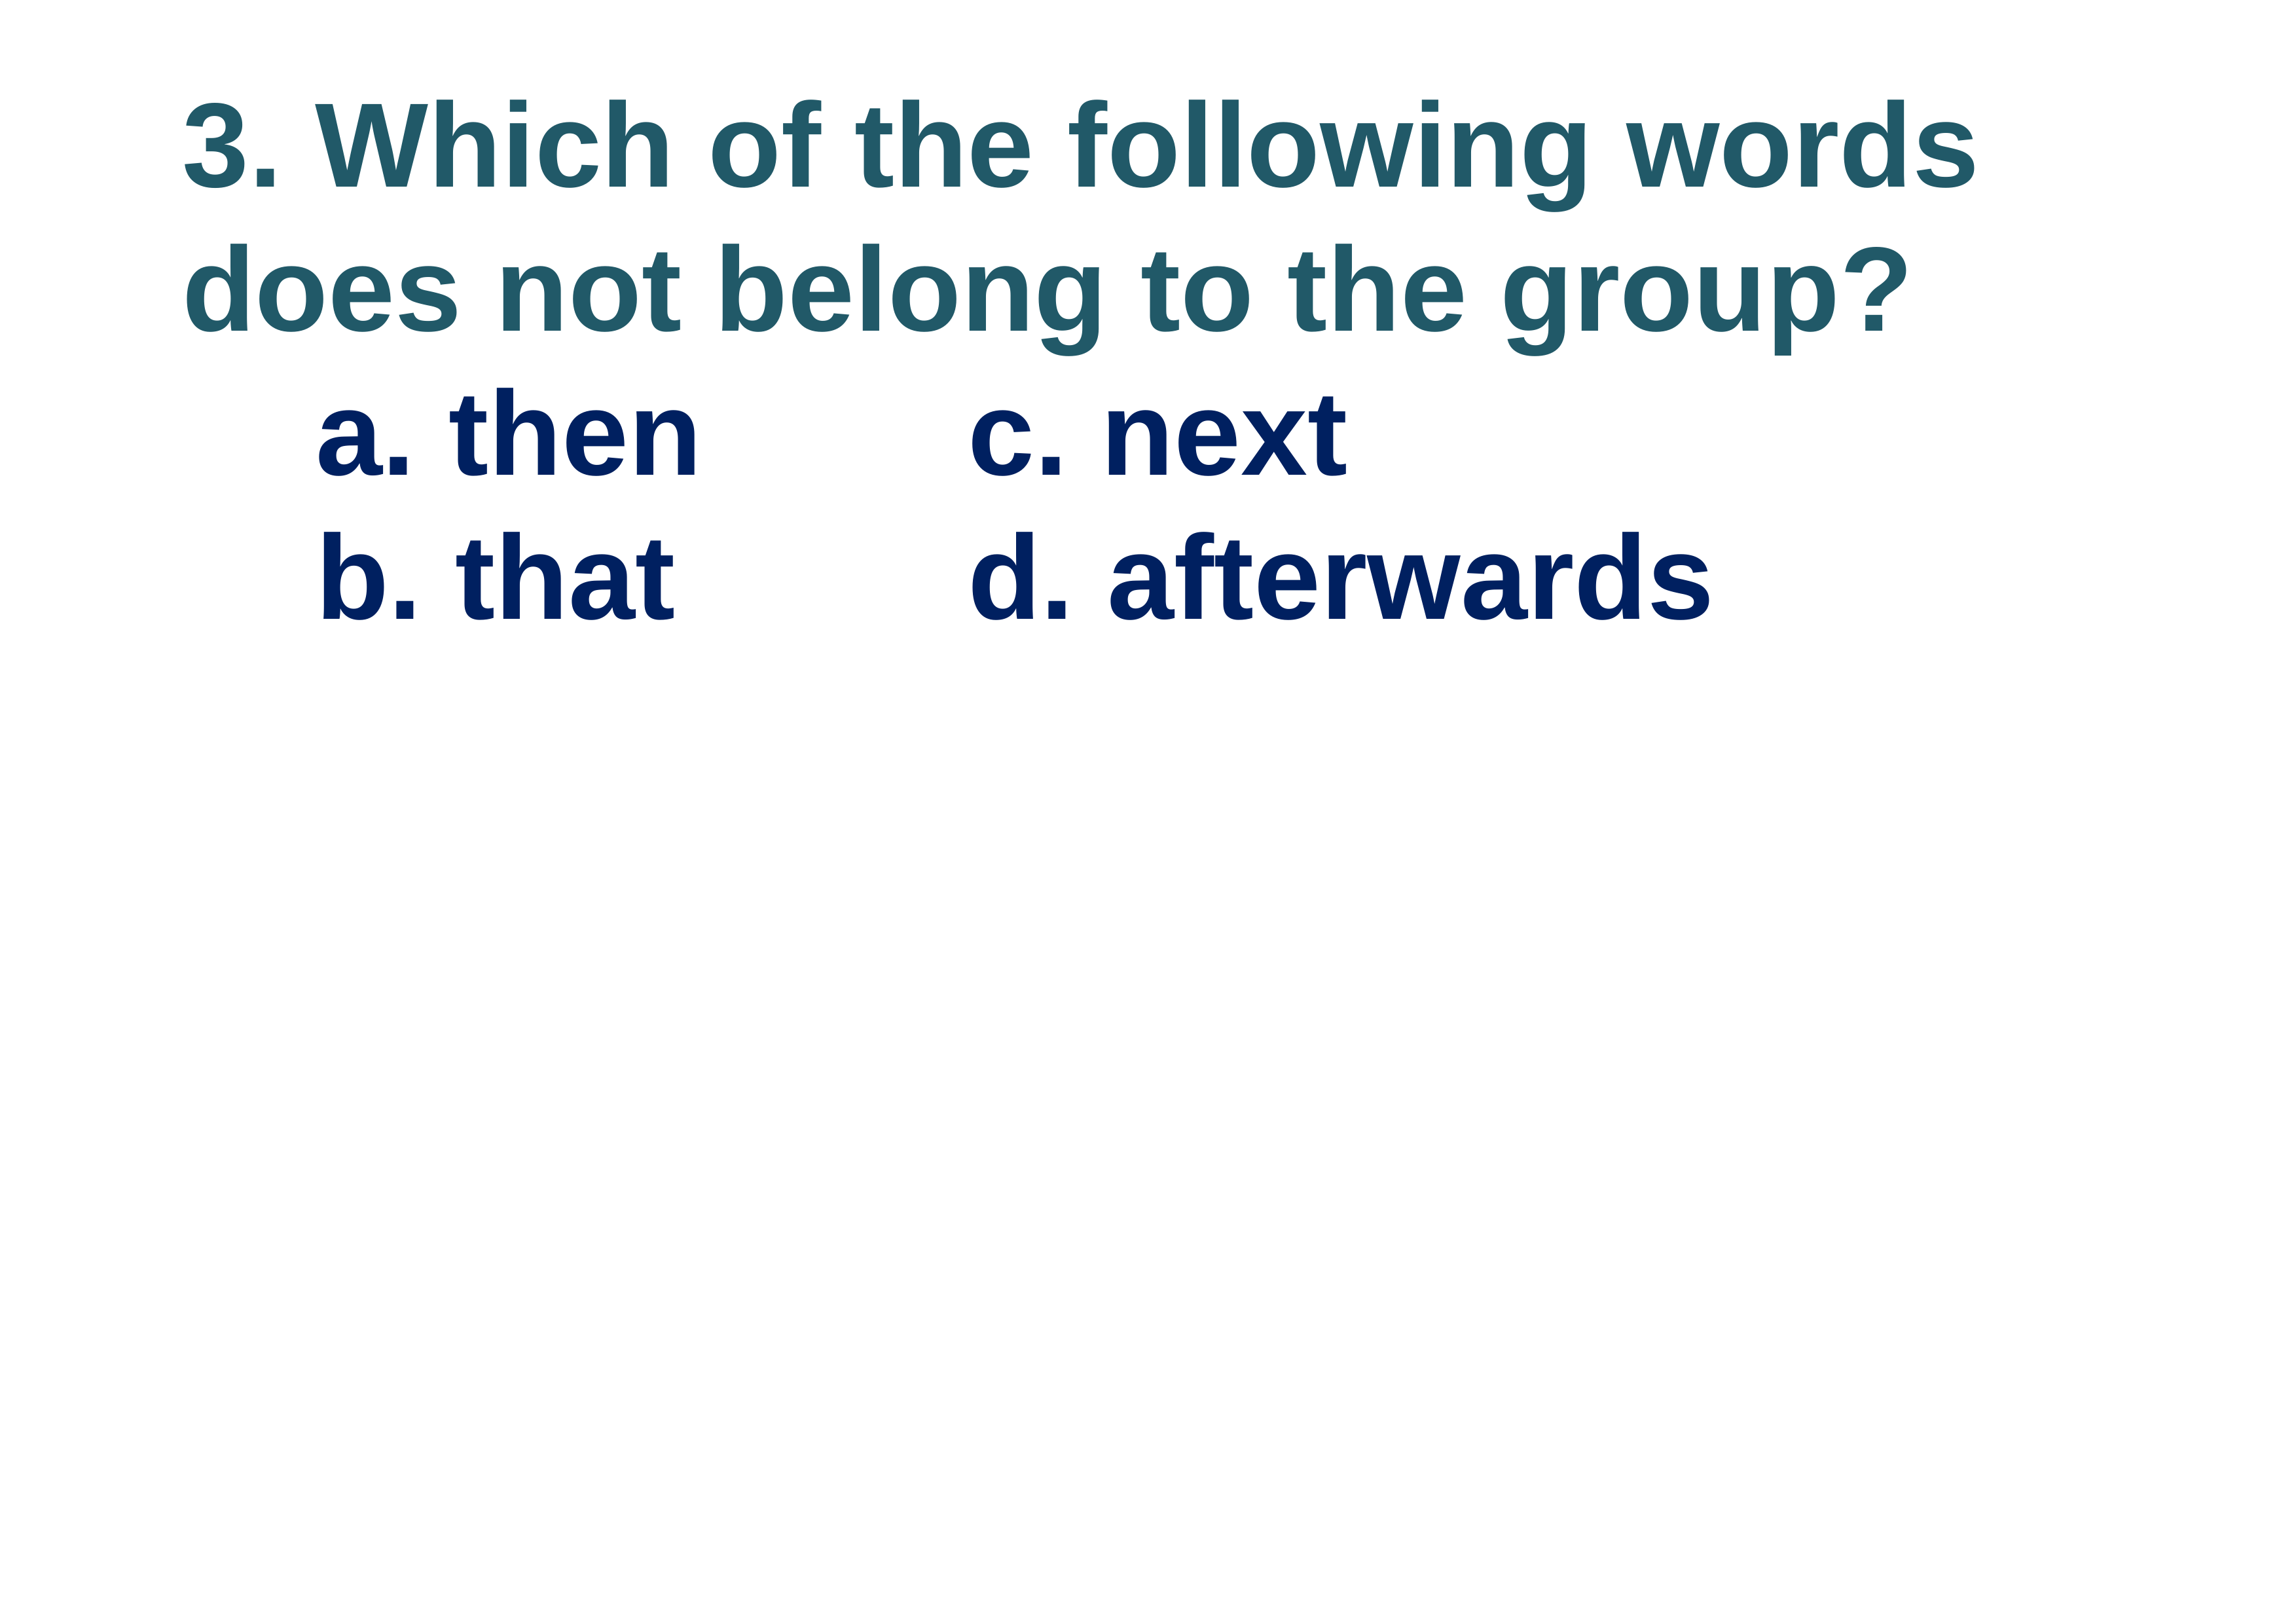

3. Which of the following words does not belong to the group?
    a. then			c. next
    b. that			d. afterwards